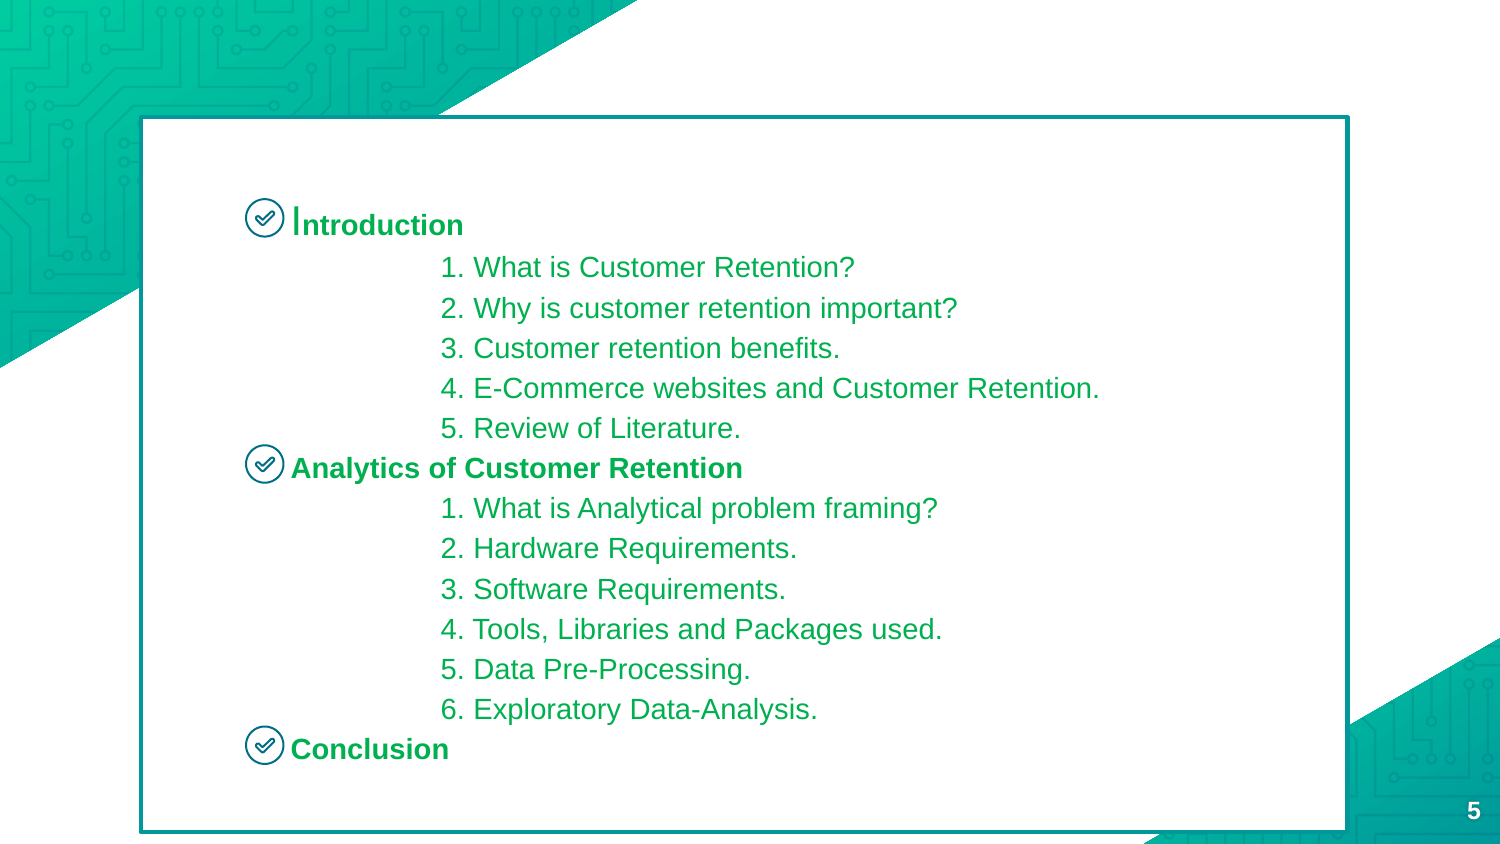

Introduction
		1. What is Customer Retention?
		2. Why is customer retention important?
		3. Customer retention benefits.
		4. E-Commerce websites and Customer Retention.
		5. Review of Literature.
	Analytics of Customer Retention
		1. What is Analytical problem framing?
		2. Hardware Requirements.
		3. Software Requirements.
		4. Tools, Libraries and Packages used.
		5. Data Pre-Processing.
		6. Exploratory Data-Analysis.
	Conclusion

5